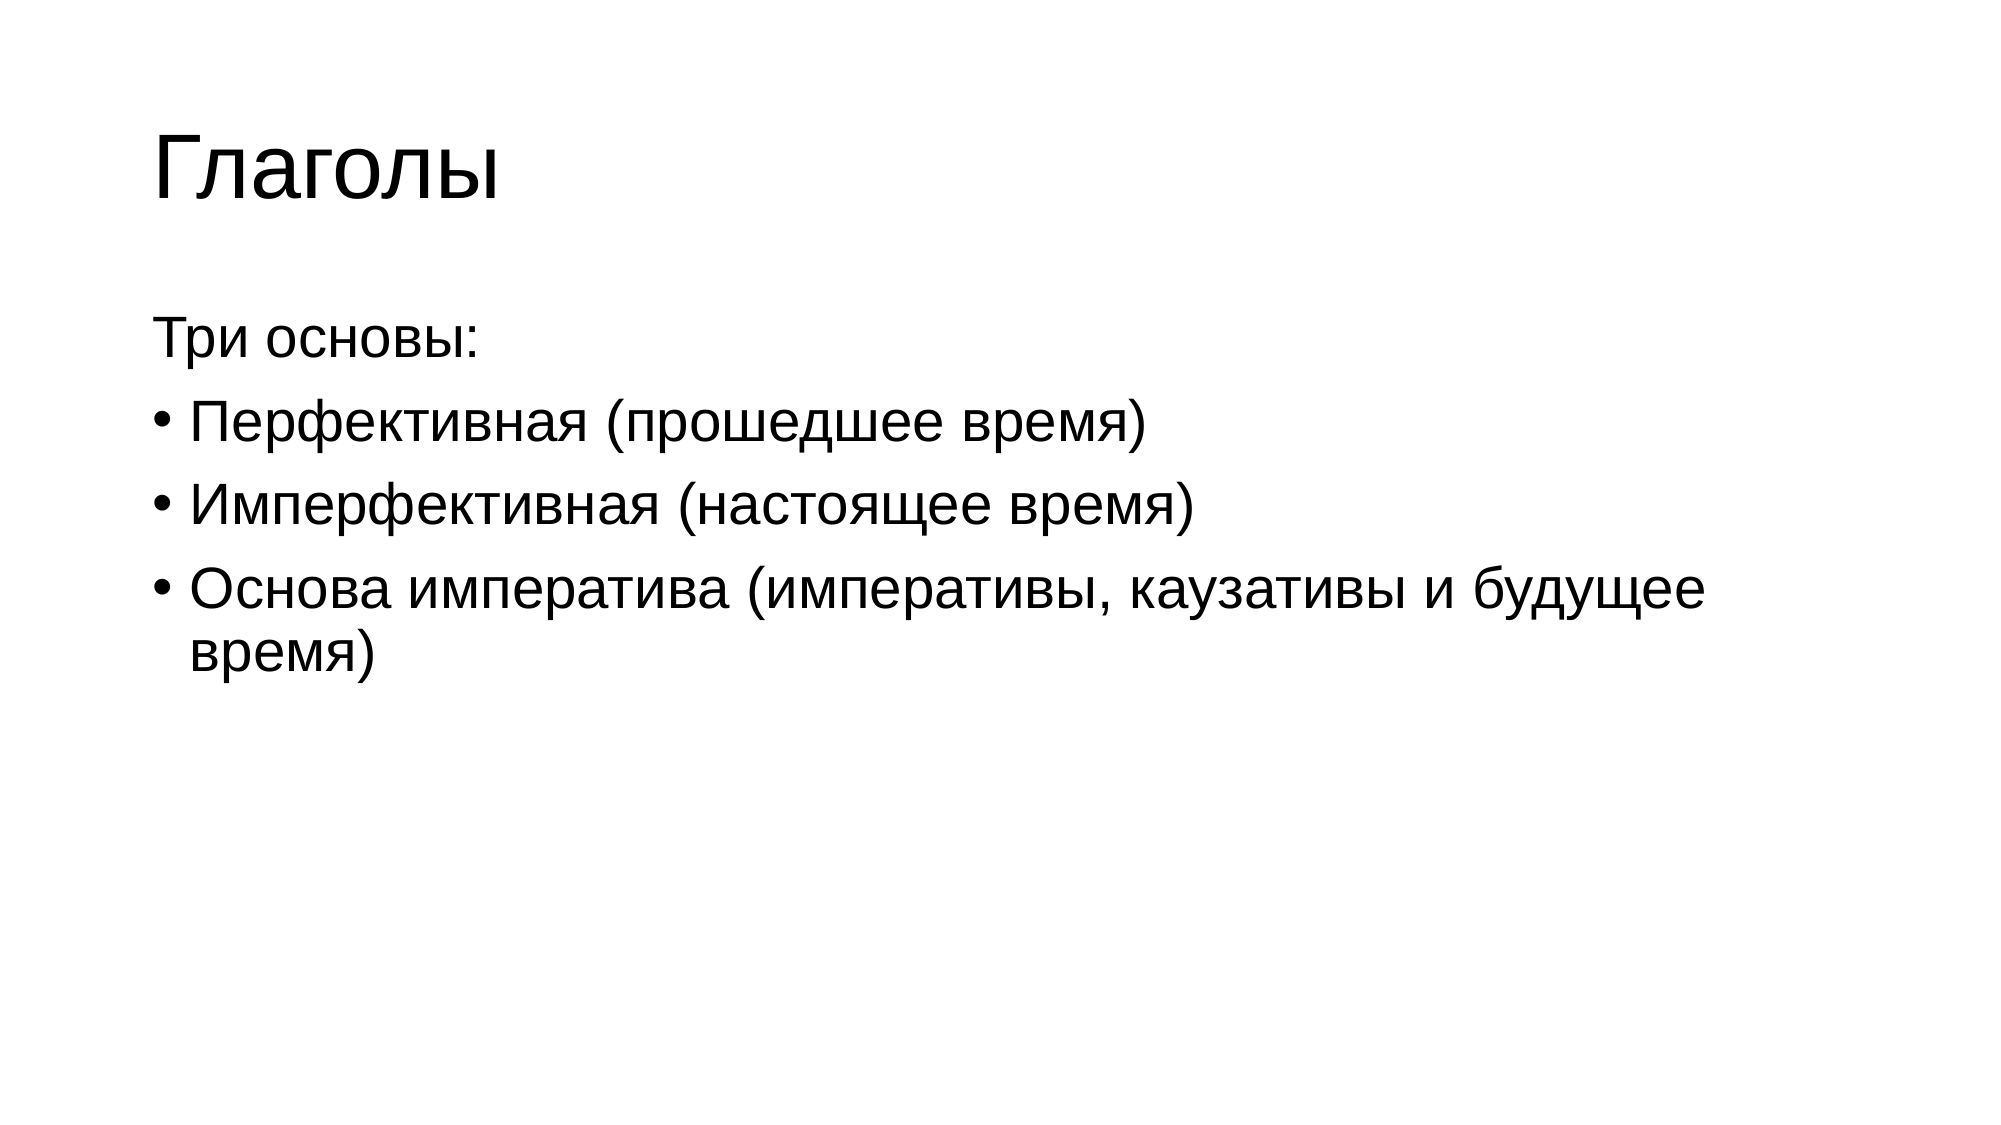

# Глаголы
Три основы:
Перфективная (прошедшее время)
Имперфективная (настоящее время)
Основа императива (императивы, каузативы и будущее время)